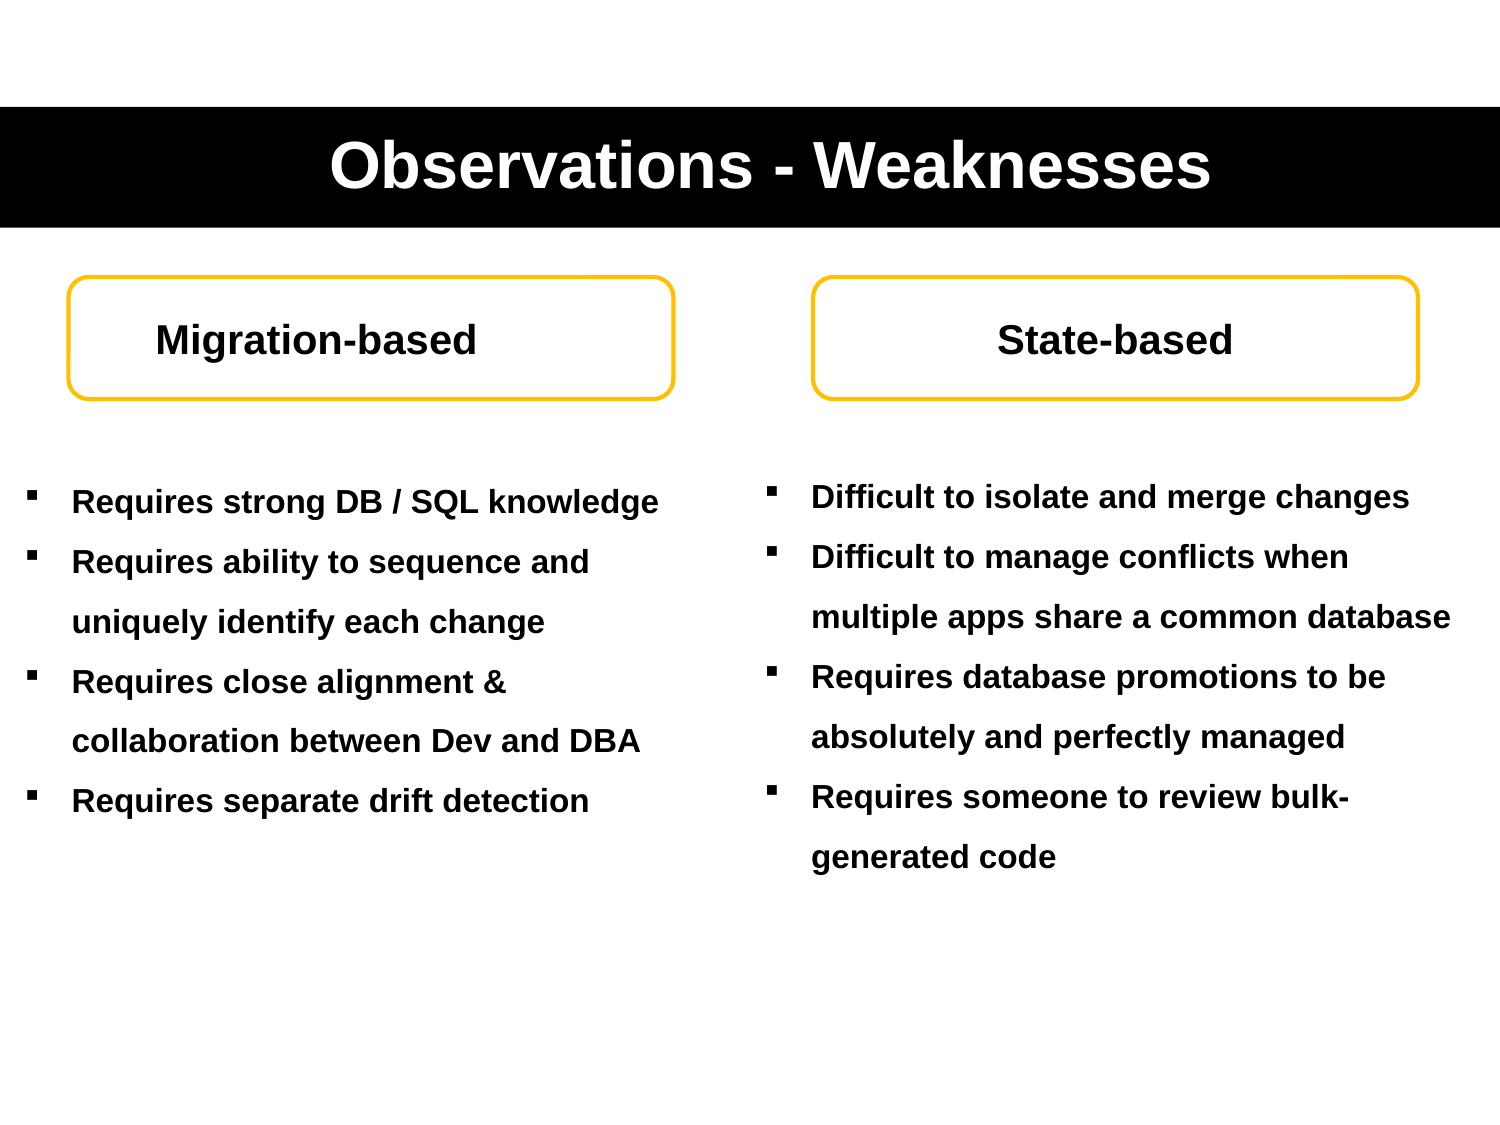

# Observations - Weaknesses

Migration-based

State-based
Difficult to isolate and merge changes
Difficult to manage conflicts when multiple apps share a common database
Requires database promotions to be absolutely and perfectly managed
Requires someone to review bulk-generated code

Requires strong DB / SQL knowledge
Requires ability to sequence and uniquely identify each change
Requires close alignment & collaboration between Dev and DBA
Requires separate drift detection